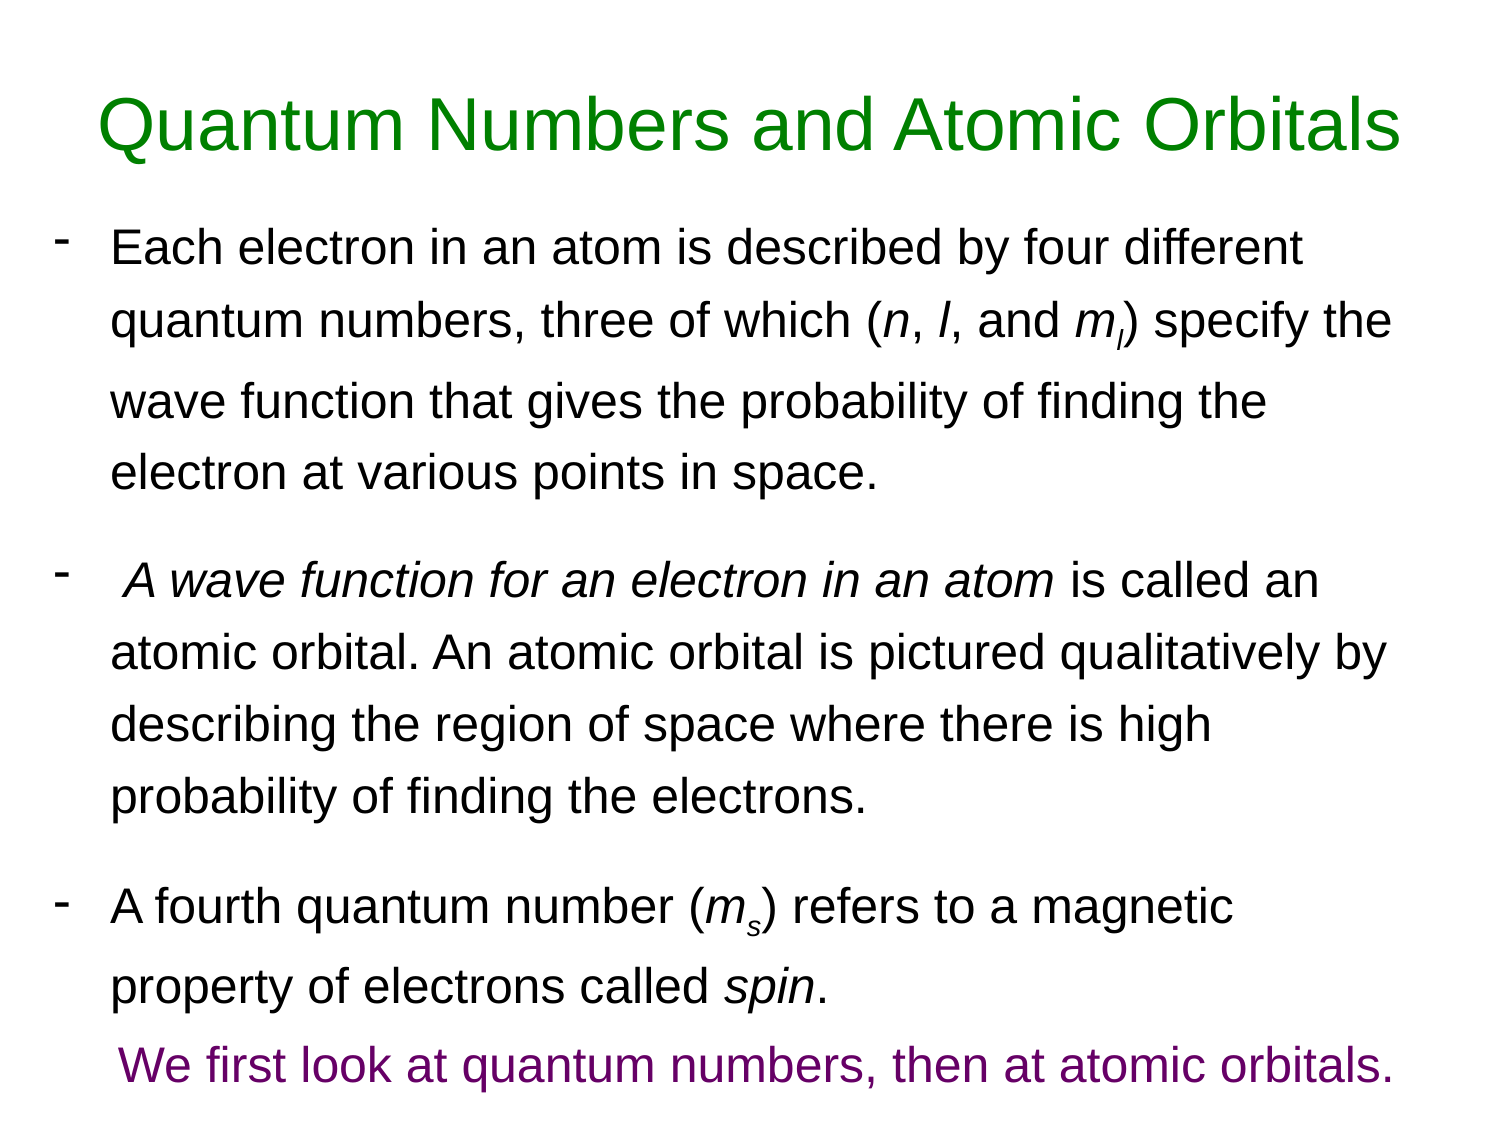

Quantum Numbers and Atomic Orbitals
Each electron in an atom is described by four different quantum numbers, three of which (n, l, and ml) specify the wave function that gives the probability of finding the electron at various points in space.

 A wave function for an electron in an atom is called an atomic orbital. An atomic orbital is pictured qualitatively by describing the region of space where there is high probability of finding the electrons.

A fourth quantum number (ms) refers to a magnetic property of electrons called spin.
We first look at quantum numbers, then at atomic orbitals.